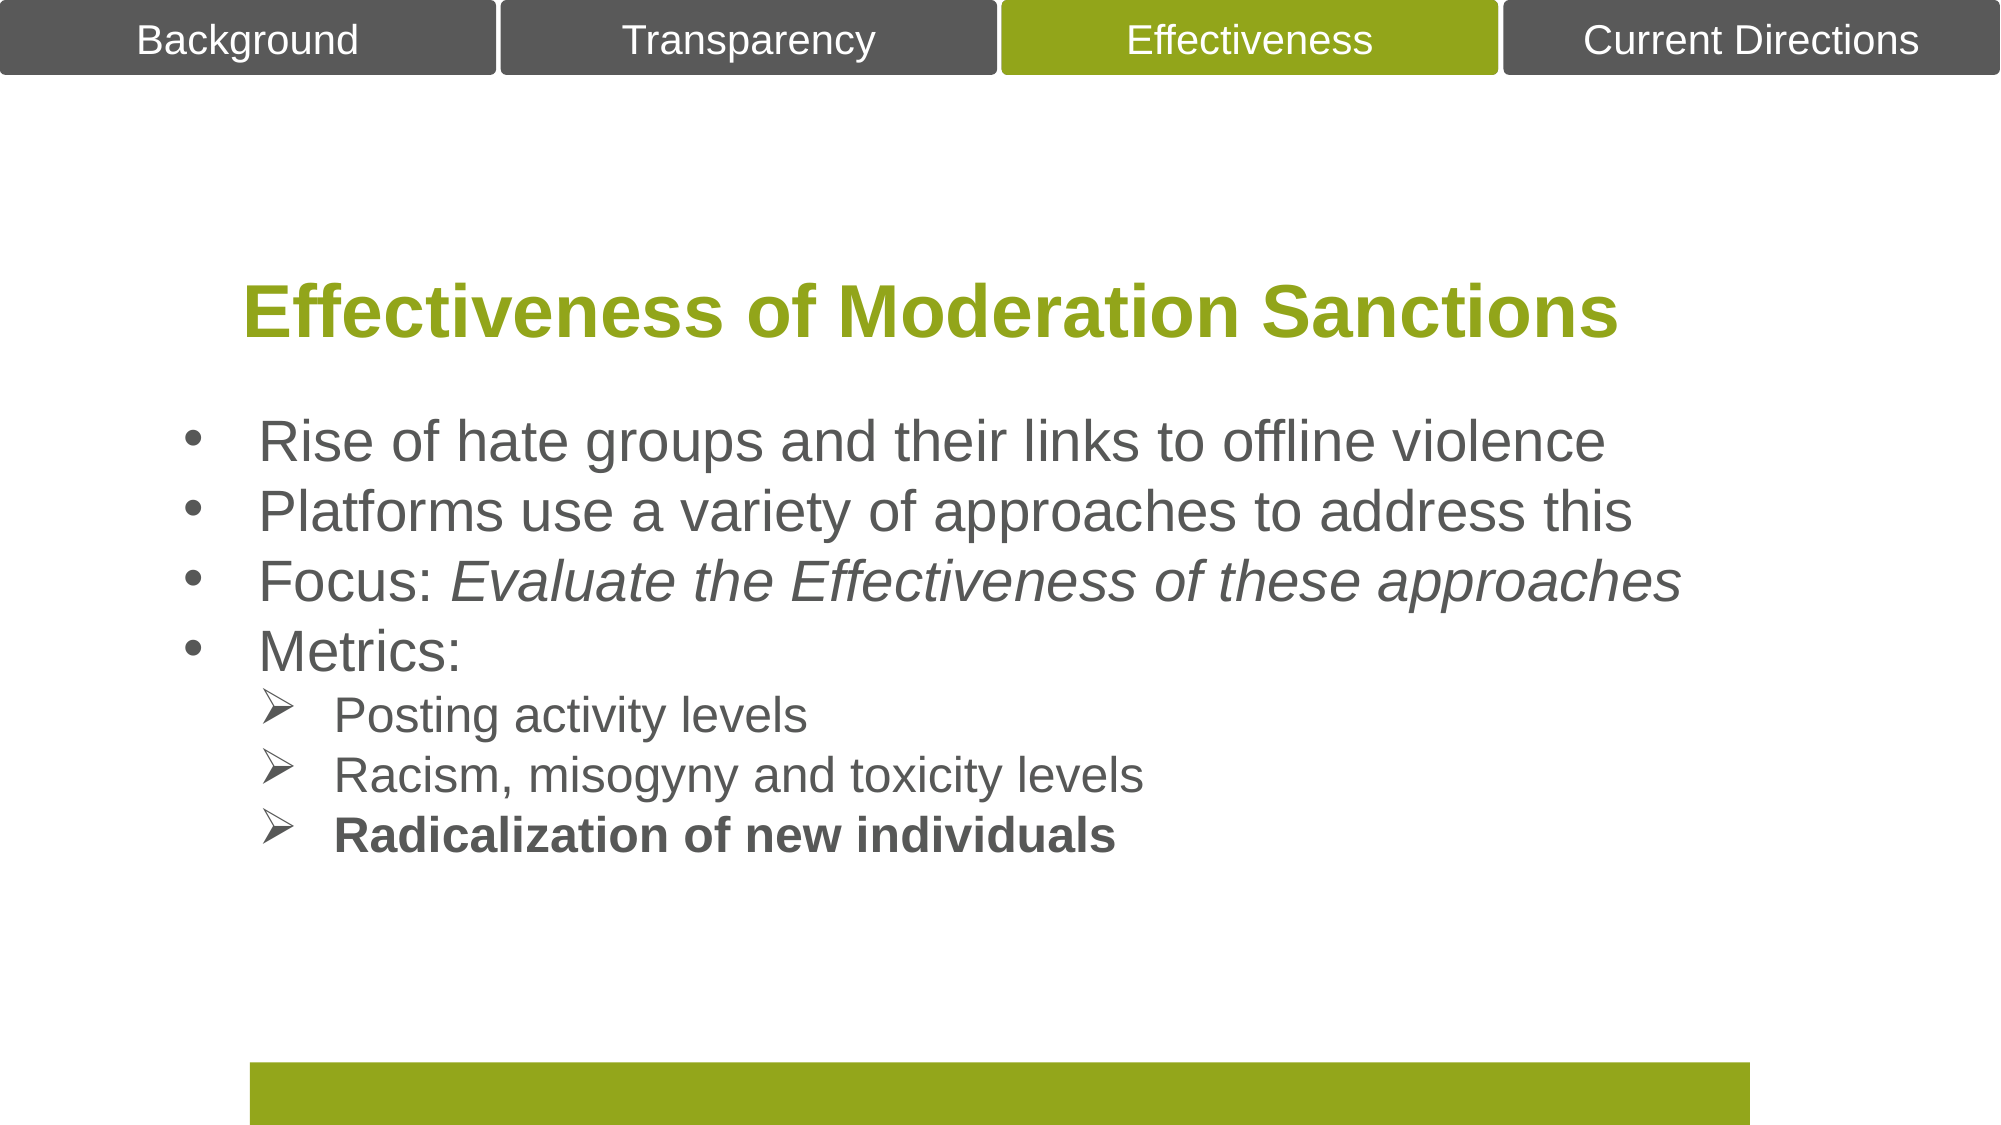

Effectiveness
Effectiveness of Moderation Sanctions
Rise of hate groups and their links to offline violence
Platforms use a variety of approaches to address this
Focus: Evaluate the Effectiveness of these approaches
Metrics:
Posting activity levels
Racism, misogyny and toxicity levels
Radicalization of new individuals